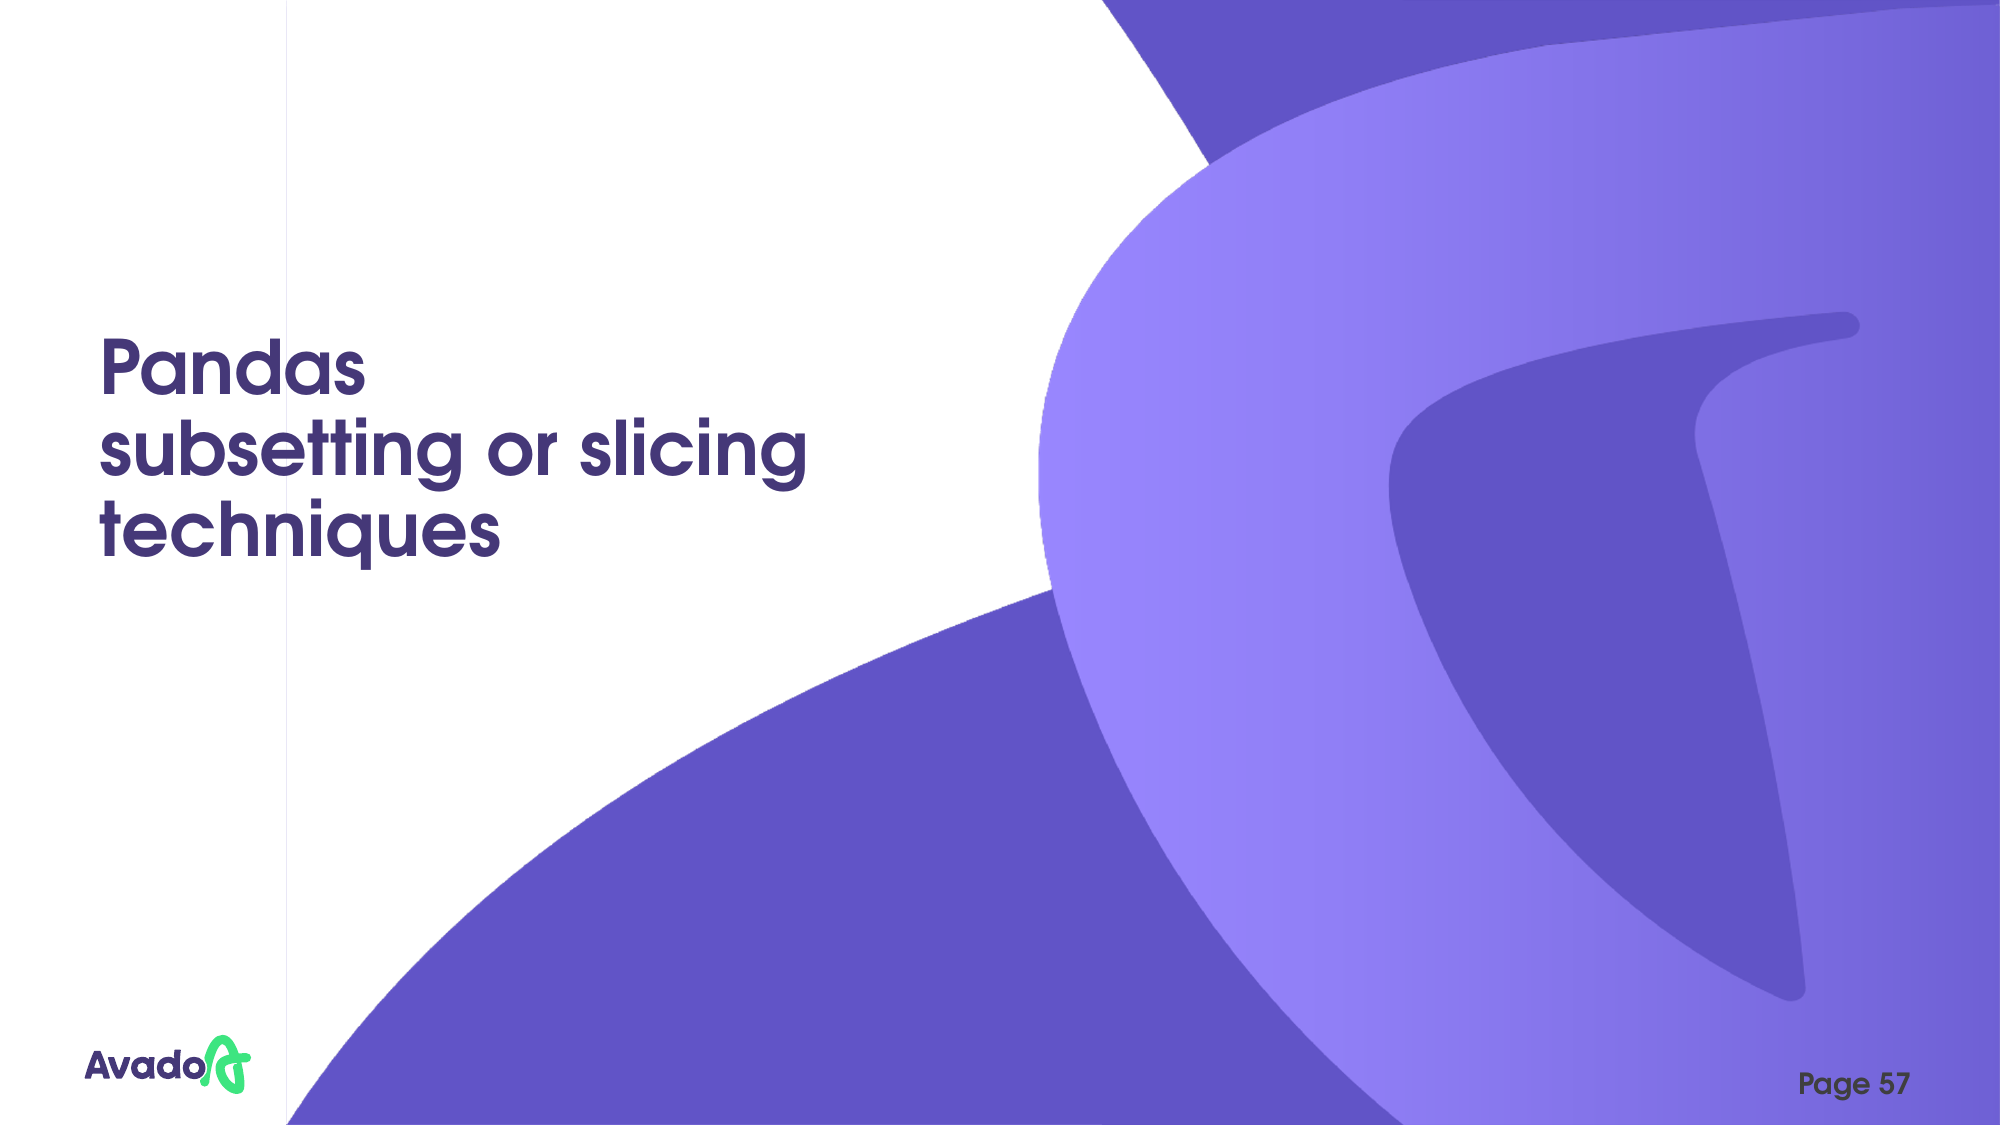

# Pandas subsetting or slicing techniques
Page 57